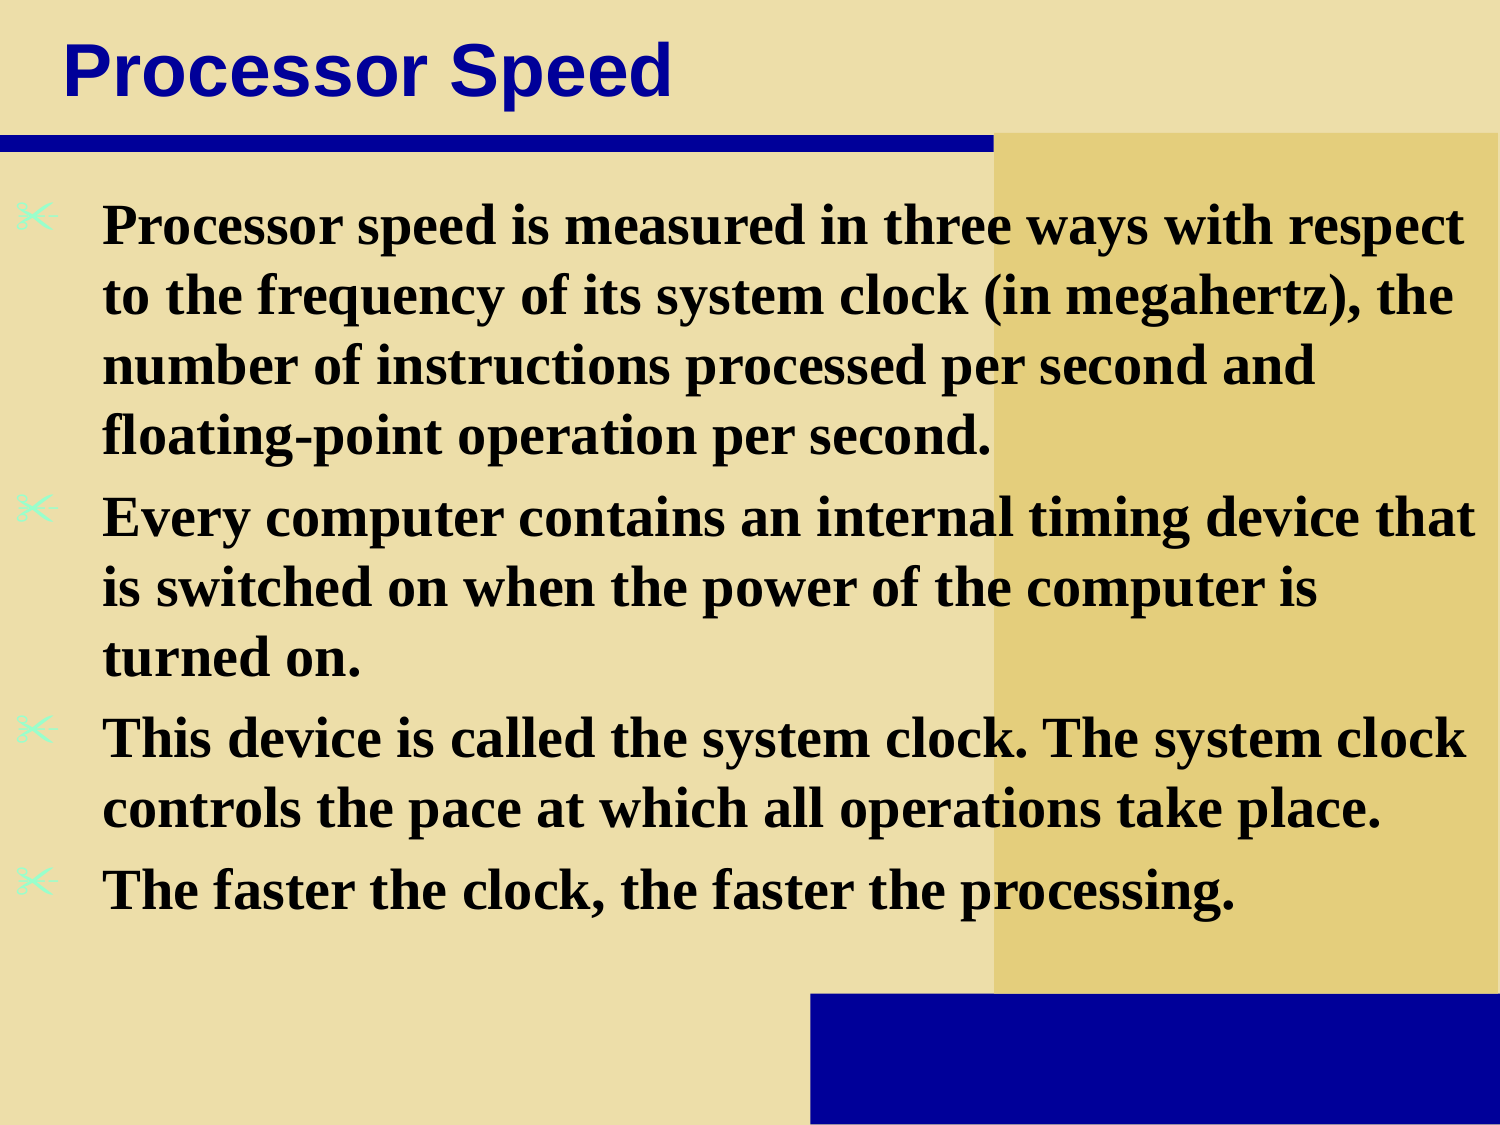

# Processor Speed
Processor speed is measured in three ways with respect to the frequency of its system clock (in megahertz), the number of instructions processed per second and floating-point operation per second.
Every computer contains an internal timing device that is switched on when the power of the computer is turned on.
This device is called the system clock. The system clock controls the pace at which all operations take place.
The faster the clock, the faster the processing.